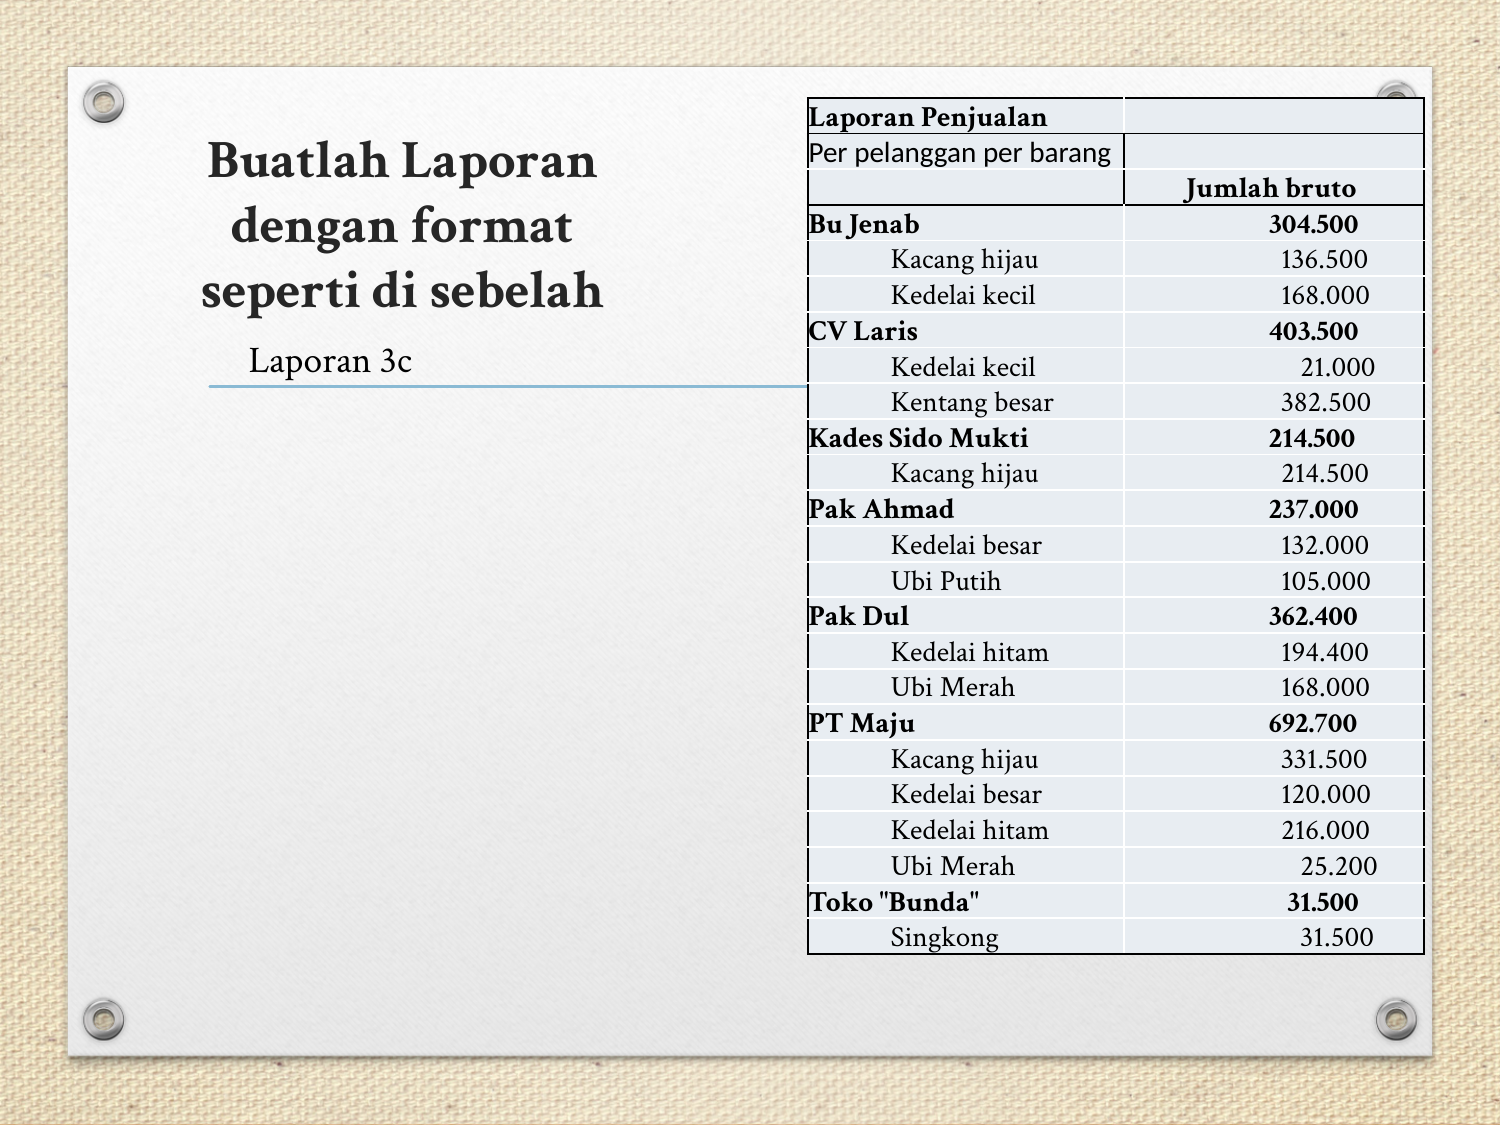

| Laporan Penjualan |  |
| --- | --- |
| Per pelanggan per barang |  |
|  | Jumlah bruto |
| Bu Jenab | 304.500 |
| Kacang hijau | 136.500 |
| Kedelai kecil | 168.000 |
| CV Laris | 403.500 |
| Kedelai kecil | 21.000 |
| Kentang besar | 382.500 |
| Kades Sido Mukti | 214.500 |
| Kacang hijau | 214.500 |
| Pak Ahmad | 237.000 |
| Kedelai besar | 132.000 |
| Ubi Putih | 105.000 |
| Pak Dul | 362.400 |
| Kedelai hitam | 194.400 |
| Ubi Merah | 168.000 |
| PT Maju | 692.700 |
| Kacang hijau | 331.500 |
| Kedelai besar | 120.000 |
| Kedelai hitam | 216.000 |
| Ubi Merah | 25.200 |
| Toko "Bunda" | 31.500 |
| Singkong | 31.500 |
# Buatlah Laporan dengan format seperti di sebelah
Laporan 3c